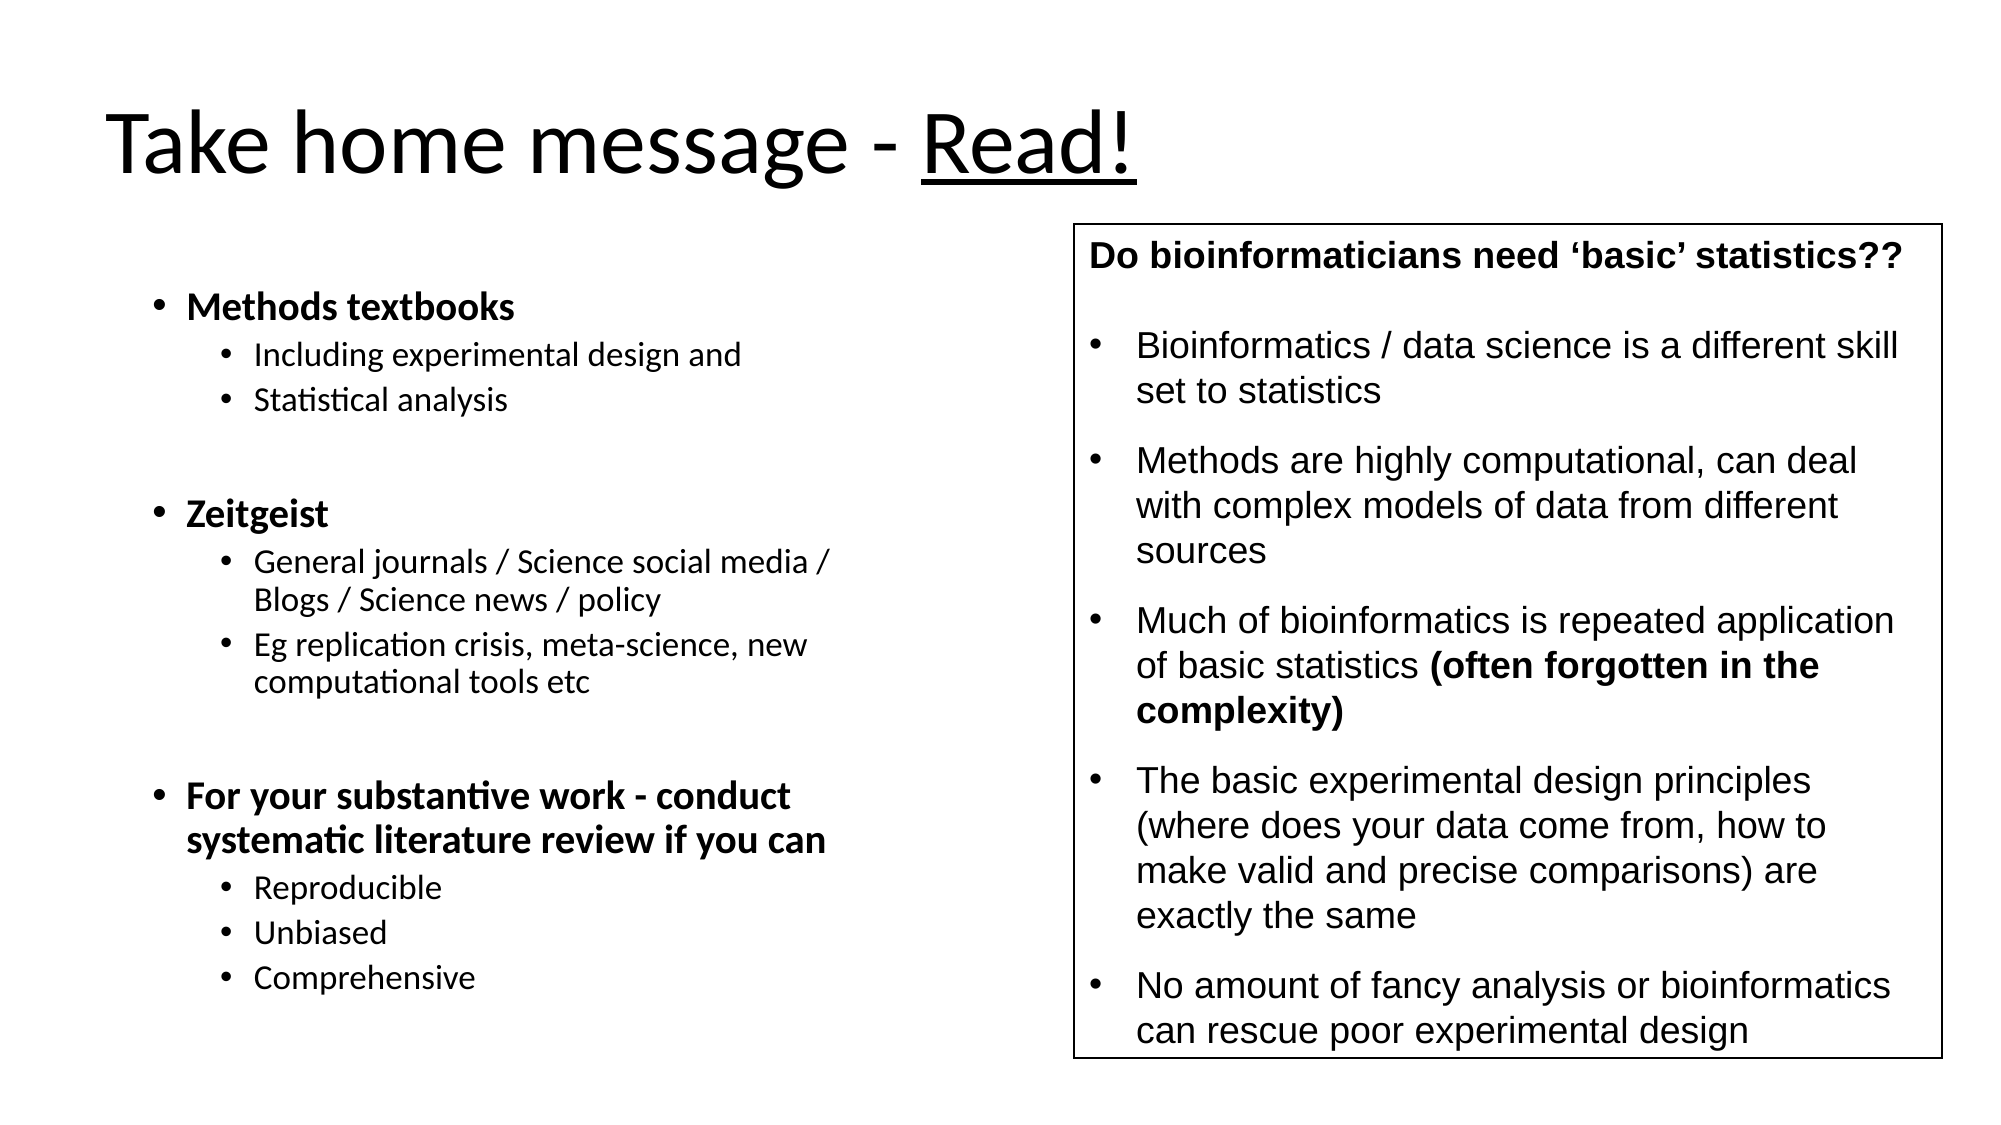

# Take home message - Read!
Do bioinformaticians need ‘basic’ statistics??

Bioinformatics / data science is a different skill set to statistics
Methods are highly computational, can deal with complex models of data from different sources
Much of bioinformatics is repeated application of basic statistics (often forgotten in the complexity)
The basic experimental design principles (where does your data come from, how to make valid and precise comparisons) are exactly the same
No amount of fancy analysis or bioinformatics can rescue poor experimental design
Methods textbooks
Including experimental design and
Statistical analysis

Zeitgeist
General journals / Science social media / Blogs / Science news / policy
Eg replication crisis, meta-science, new computational tools etc

For your substantive work - conduct systematic literature review if you can
Reproducible
Unbiased
Comprehensive